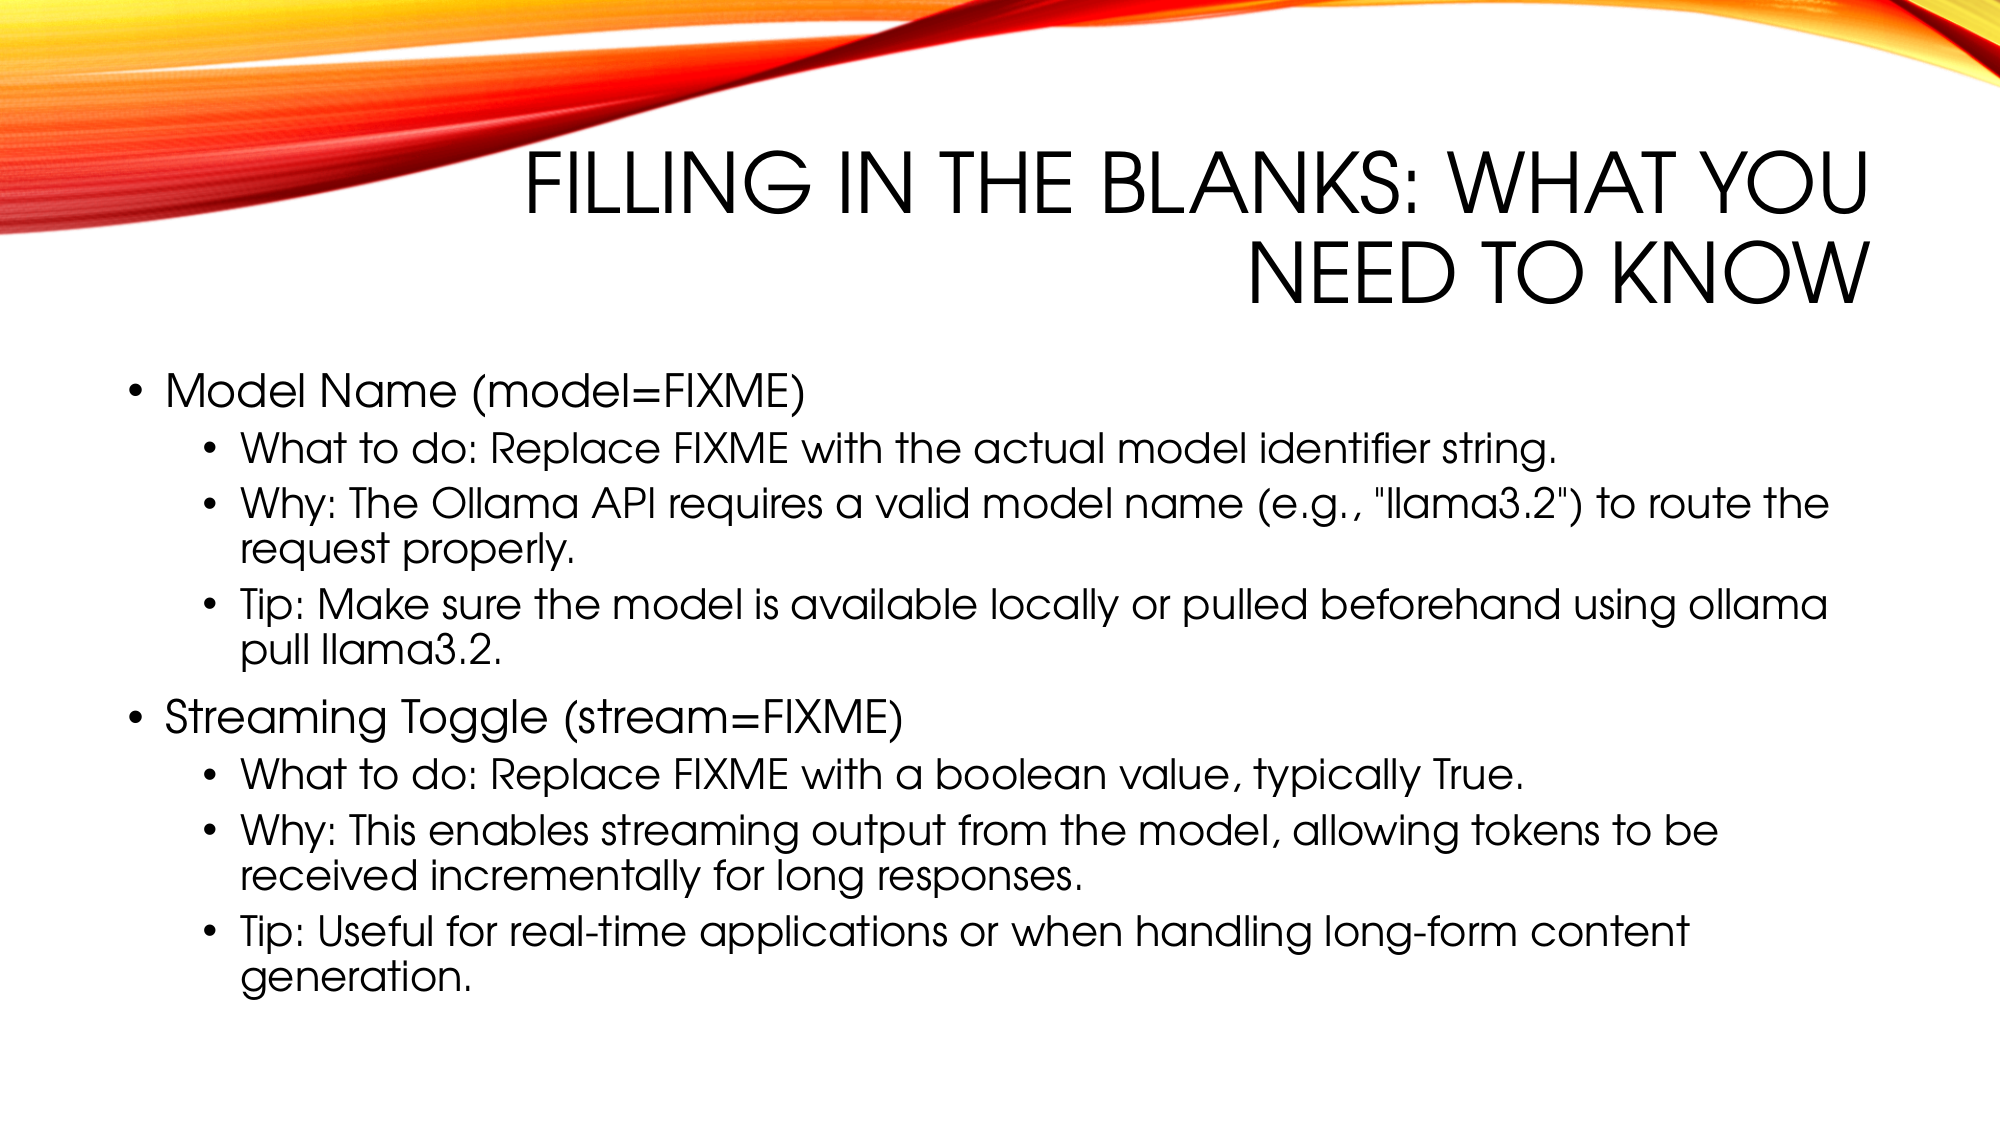

# Filling in the Blanks: What You Need to Know
Model Name (model=FIXME)
What to do: Replace FIXME with the actual model identifier string.
Why: The Ollama API requires a valid model name (e.g., "llama3.2") to route the request properly.
Tip: Make sure the model is available locally or pulled beforehand using ollama pull llama3.2.
Streaming Toggle (stream=FIXME)
What to do: Replace FIXME with a boolean value, typically True.
Why: This enables streaming output from the model, allowing tokens to be received incrementally for long responses.
Tip: Useful for real-time applications or when handling long-form content generation.